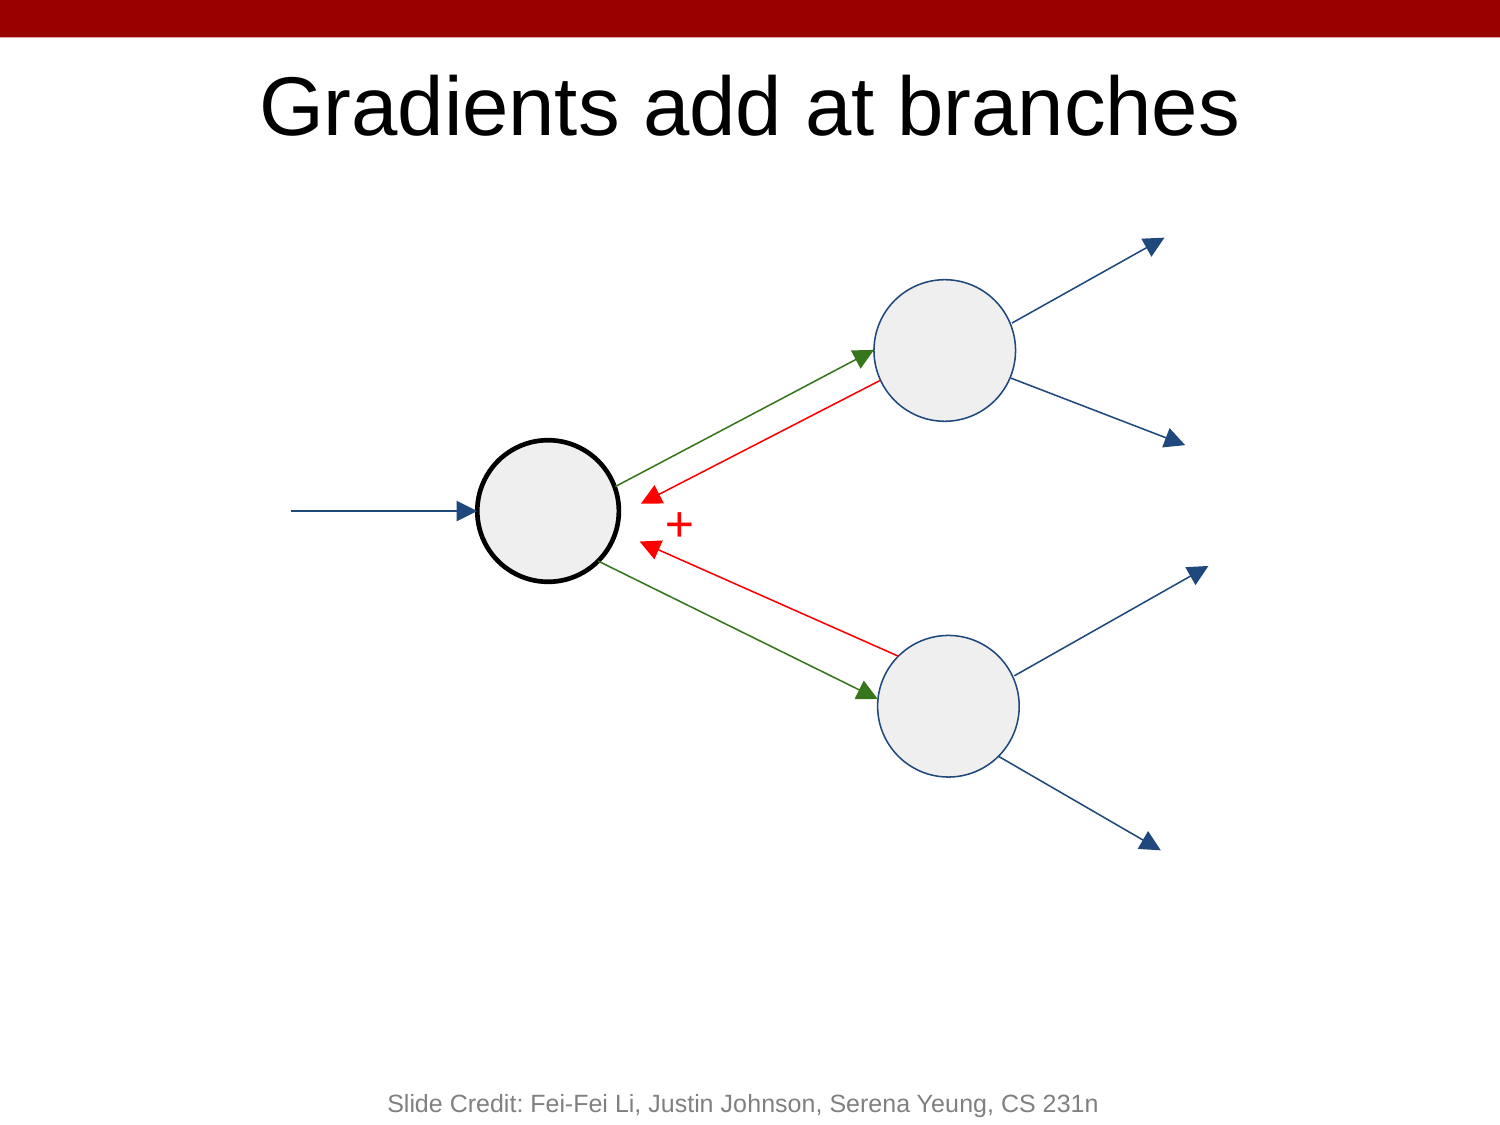

# Gradients add at branches

+

Slide Credit: Fei-Fei Li, Justin Johnson, Serena Yeung, CS 231n